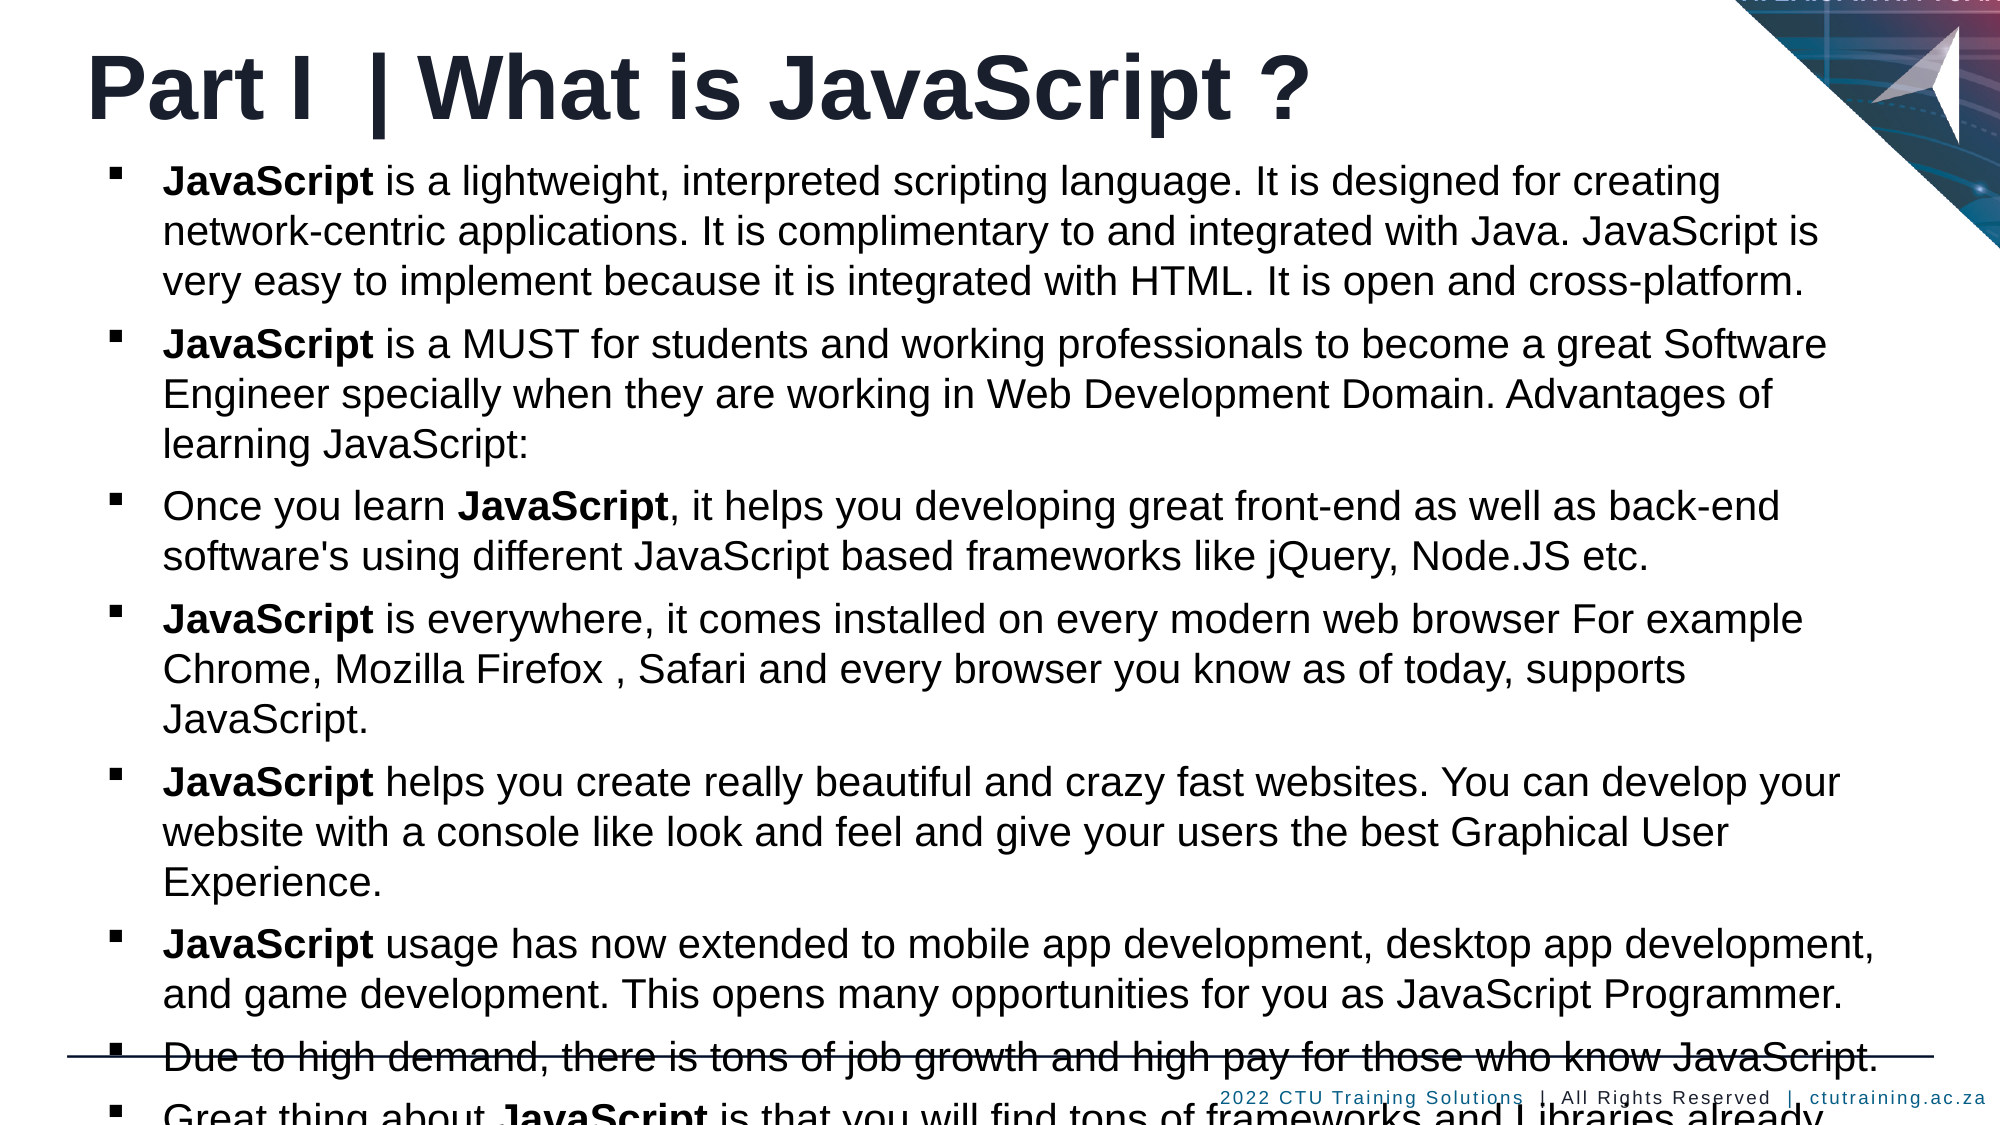

Part I  | What is JavaScript ?
JavaScript is a lightweight, interpreted scripting language. It is designed for creating network-centric applications. It is complimentary to and integrated with Java. JavaScript is very easy to implement because it is integrated with HTML. It is open and cross-platform.
JavaScript is a MUST for students and working professionals to become a great Software Engineer specially when they are working in Web Development Domain. Advantages of learning JavaScript:
Once you learn JavaScript, it helps you developing great front-end as well as back-end software's using different JavaScript based frameworks like jQuery, Node.JS etc.
JavaScript is everywhere, it comes installed on every modern web browser For example Chrome, Mozilla Firefox , Safari and every browser you know as of today, supports JavaScript.
JavaScript helps you create really beautiful and crazy fast websites. You can develop your website with a console like look and feel and give your users the best Graphical User Experience.
JavaScript usage has now extended to mobile app development, desktop app development, and game development. This opens many opportunities for you as JavaScript Programmer.
Due to high demand, there is tons of job growth and high pay for those who know JavaScript.
Great thing about JavaScript is that you will find tons of frameworks and Libraries already developed which can be used directly in your software development to reduce your time to market.
Main Heading  |  Subheading
2020 CTU Training Solutions  |  All Rights Reserved  |  ctutraining.ac.za
2022 CTU Training Solutions  |  All Rights Reserved  |  ctutraining.ac.za